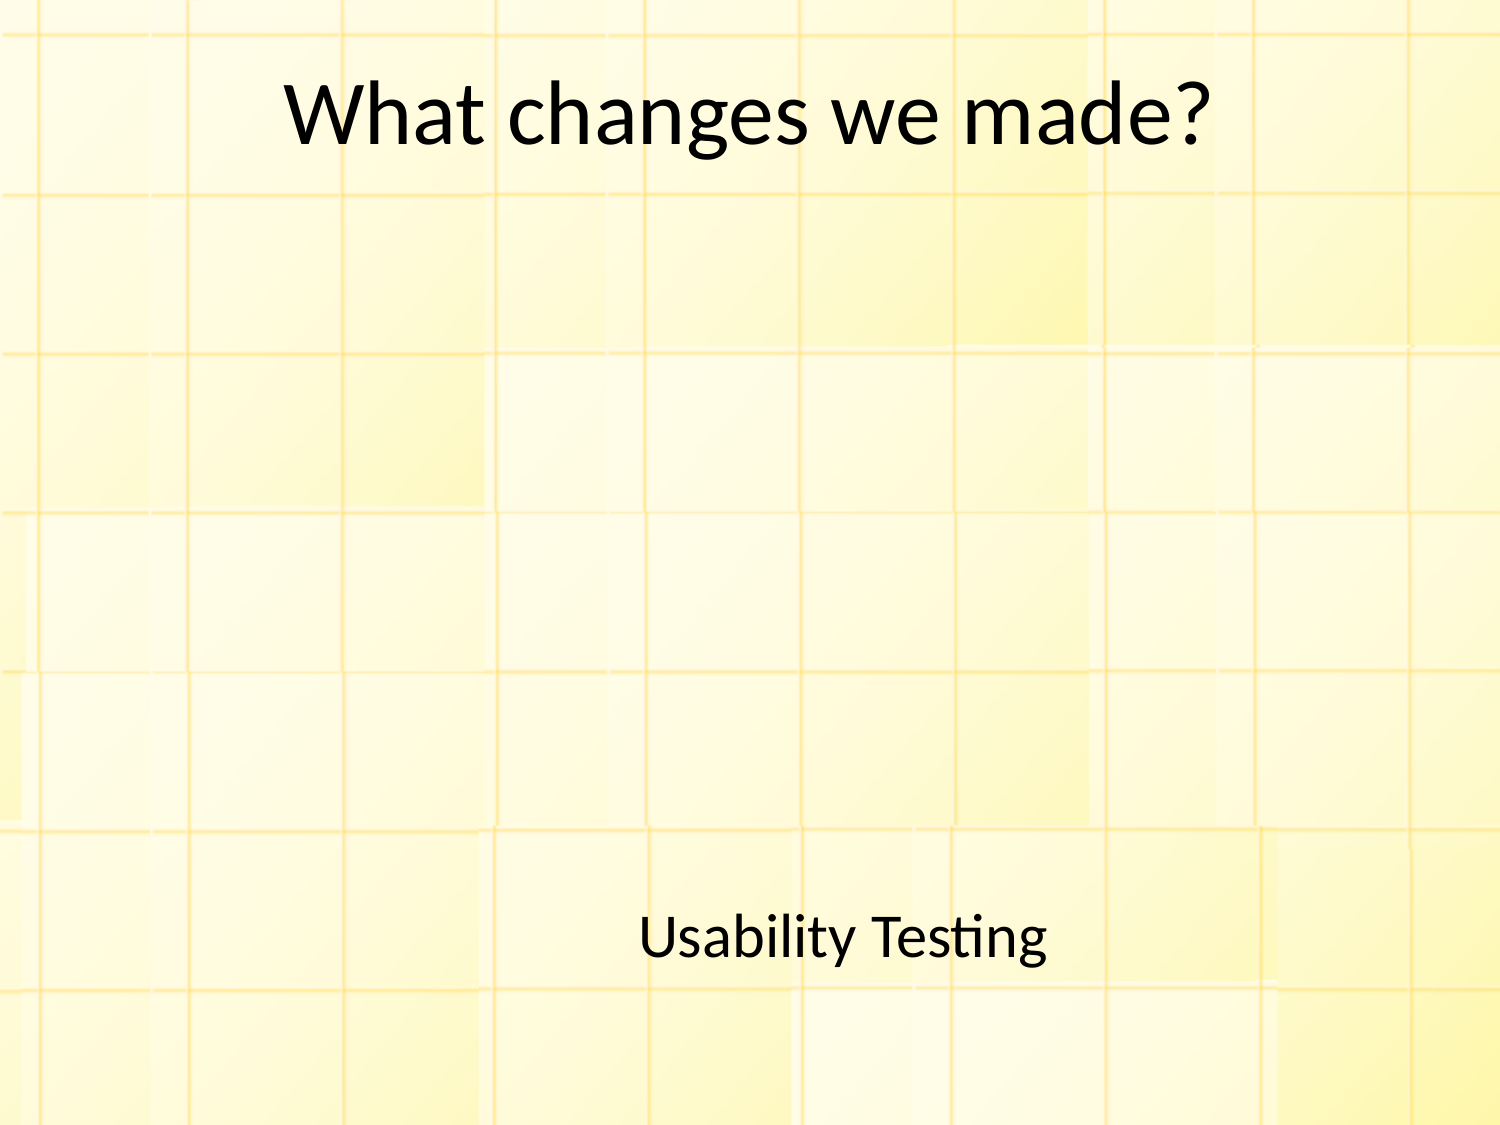

# What changes we made?

Usability Testing